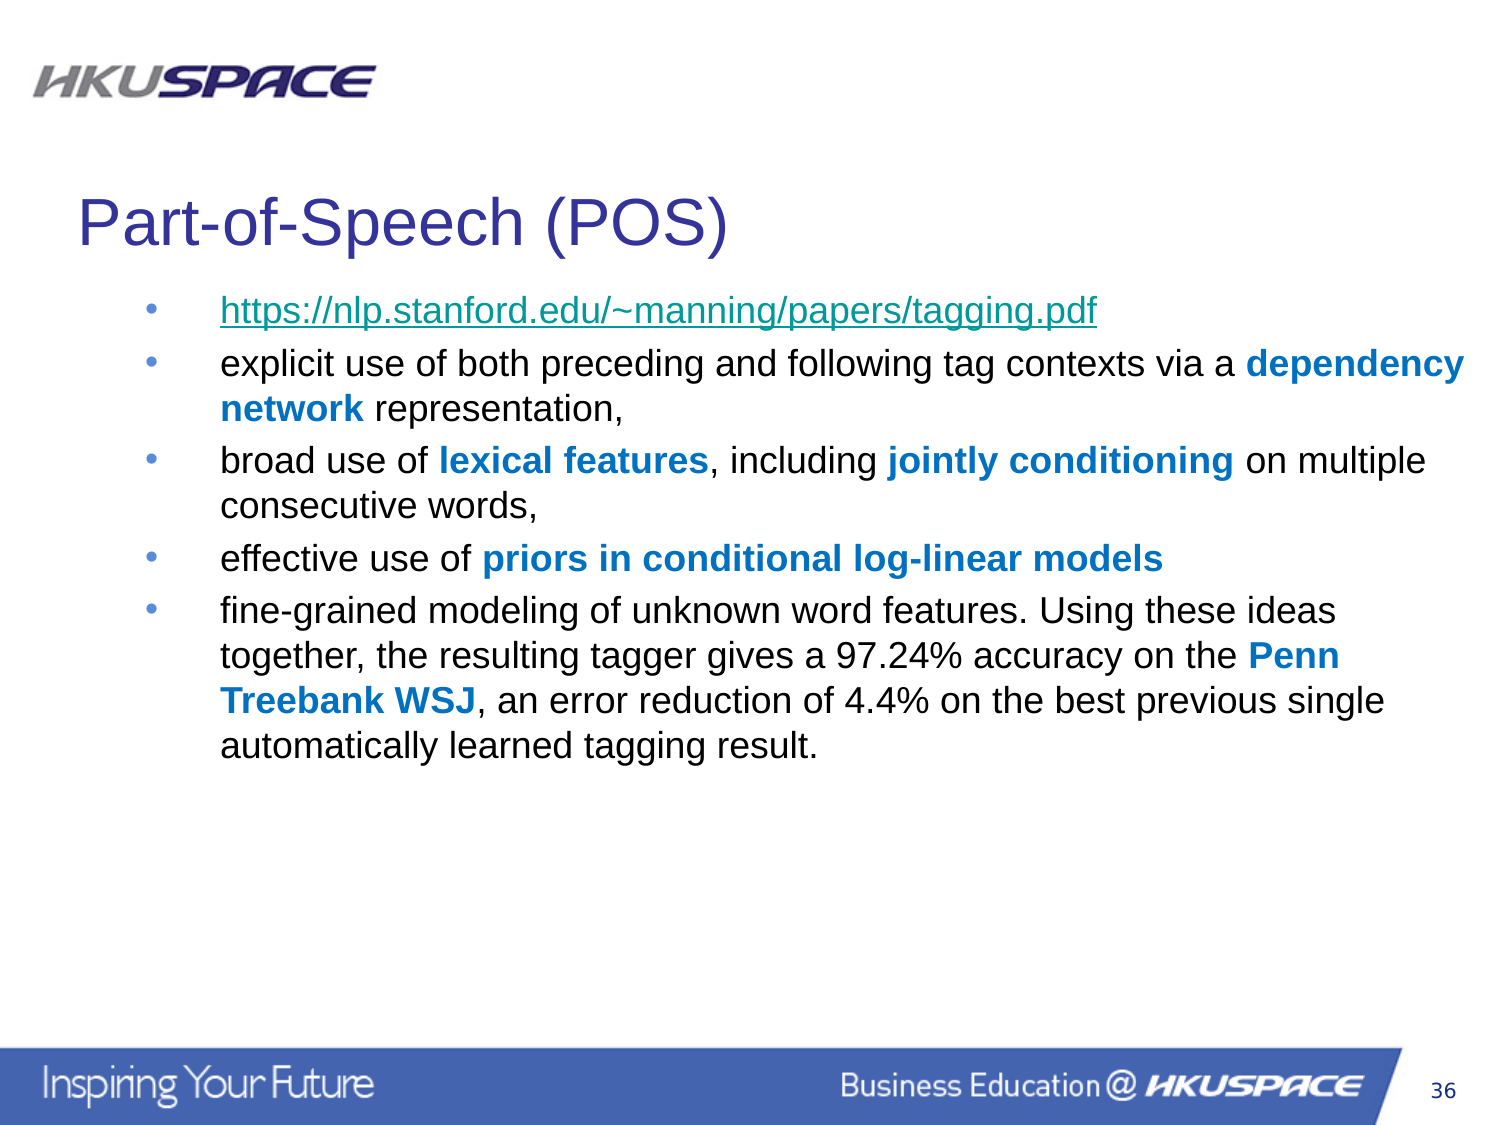

Part-of-Speech (POS)
https://nlp.stanford.edu/~manning/papers/tagging.pdf
explicit use of both preceding and following tag contexts via a dependency network representation,
broad use of lexical features, including jointly conditioning on multiple consecutive words,
effective use of priors in conditional log-linear models
fine-grained modeling of unknown word features. Using these ideas together, the resulting tagger gives a 97.24% accuracy on the Penn Treebank WSJ, an error reduction of 4.4% on the best previous single automatically learned tagging result.

36